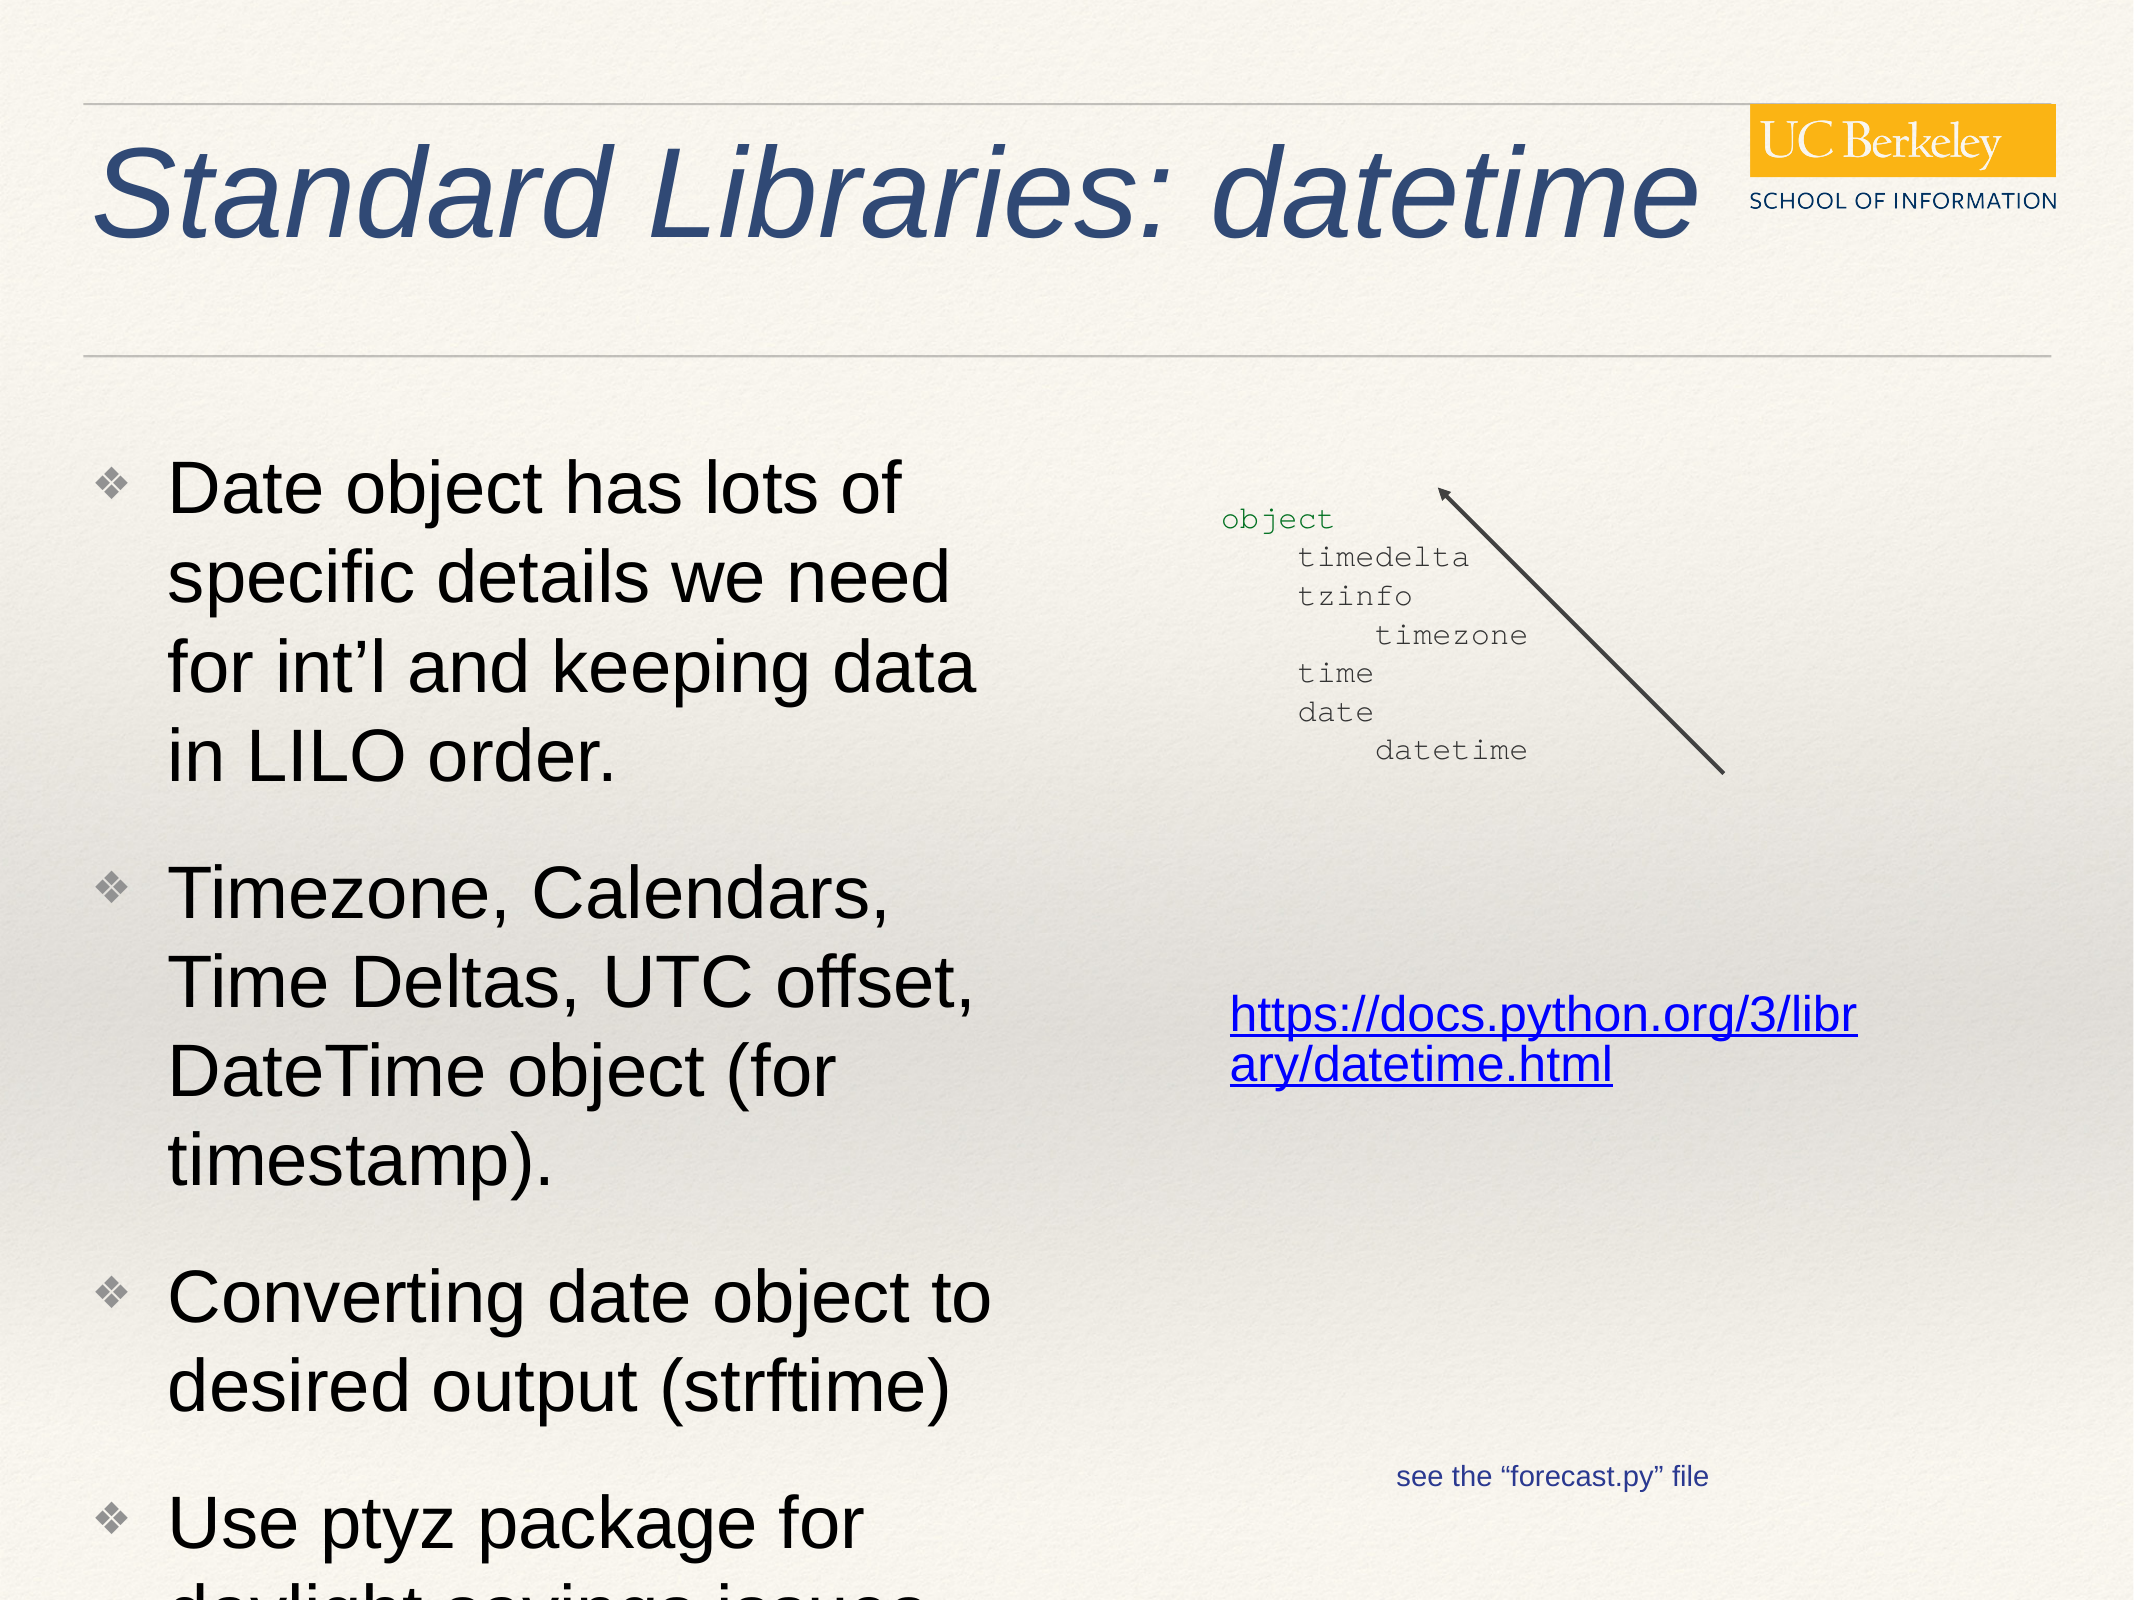

# Standard Libraries: datetime
Date object has lots of specific details we need for int’l and keeping data in LILO order.
Timezone, Calendars, Time Deltas, UTC offset, DateTime object (for timestamp).
Converting date object to desired output (strftime)
Use ptyz package for daylight savings issues.
object
    timedelta
    tzinfo
        timezone
    time
    date
        datetime

https://docs.python.org/3/library/datetime.html
see the “forecast.py” file
22